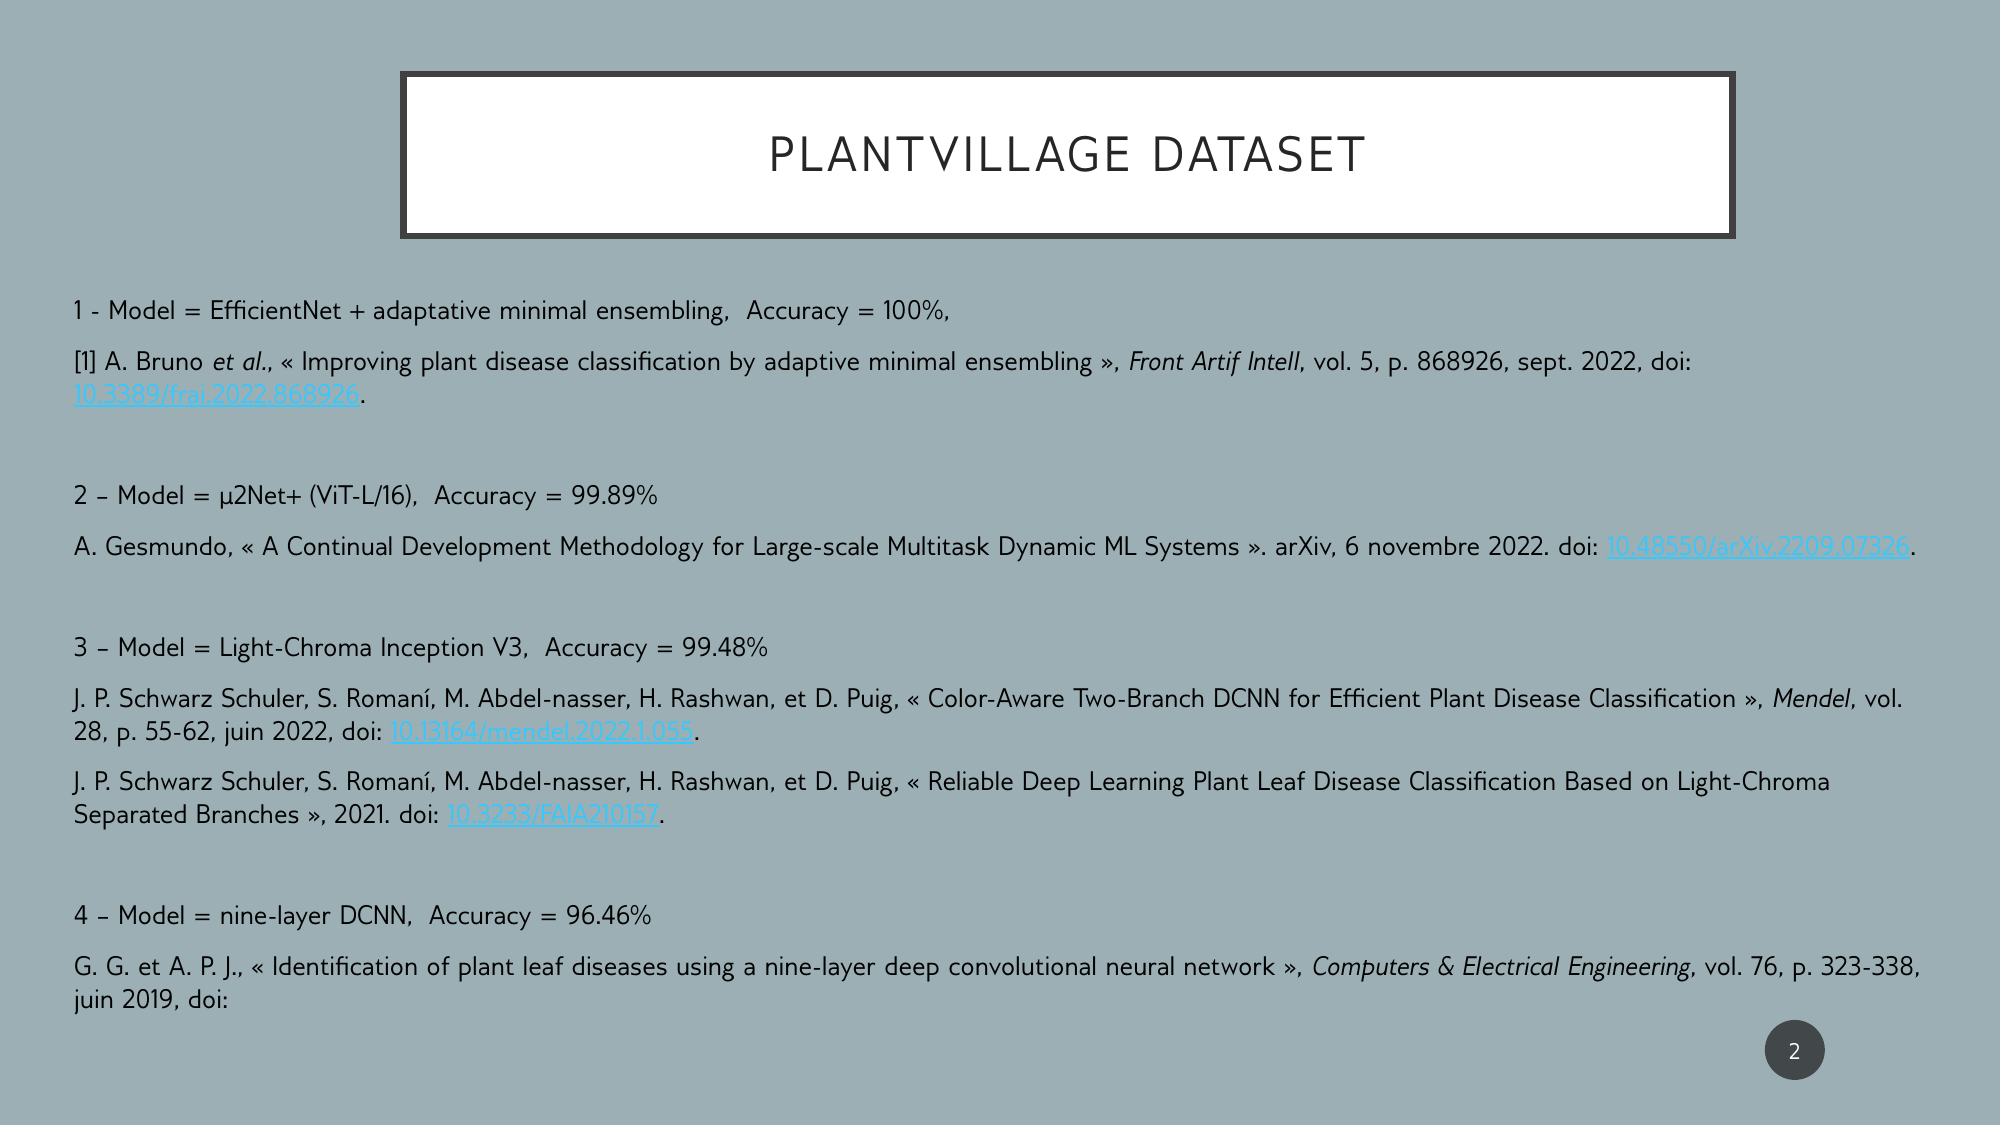

# Plantvillage dataset
1 - Model = EfficientNet + adaptative minimal ensembling,  Accuracy = 100%,
[1] A. Bruno et al., « Improving plant disease classification by adaptive minimal ensembling », Front Artif Intell, vol. 5, p. 868926, sept. 2022, doi: 10.3389/frai.2022.868926.

2 – Model = µ2Net+ (ViT-L/16),  Accuracy = 99.89%
A. Gesmundo, « A Continual Development Methodology for Large-scale Multitask Dynamic ML Systems ». arXiv, 6 novembre 2022. doi: 10.48550/arXiv.2209.07326.

3 – Model = Light-Chroma Inception V3,  Accuracy = 99.48%
J. P. Schwarz Schuler, S. Romaní, M. Abdel-nasser, H. Rashwan, et D. Puig, « Color-Aware Two-Branch DCNN for Efficient Plant Disease Classification », Mendel, vol. 28, p. 55‑62, juin 2022, doi: 10.13164/mendel.2022.1.055.
J. P. Schwarz Schuler, S. Romaní, M. Abdel-nasser, H. Rashwan, et D. Puig, « Reliable Deep Learning Plant Leaf Disease Classification Based on Light-Chroma Separated Branches », 2021. doi: 10.3233/FAIA210157.

4 – Model = nine-layer DCNN,  Accuracy = 96.46%
G. G. et A. P. J., « Identification of plant leaf diseases using a nine-layer deep convolutional neural network », Computers & Electrical Engineering, vol. 76, p. 323‑338, juin 2019, doi:

2